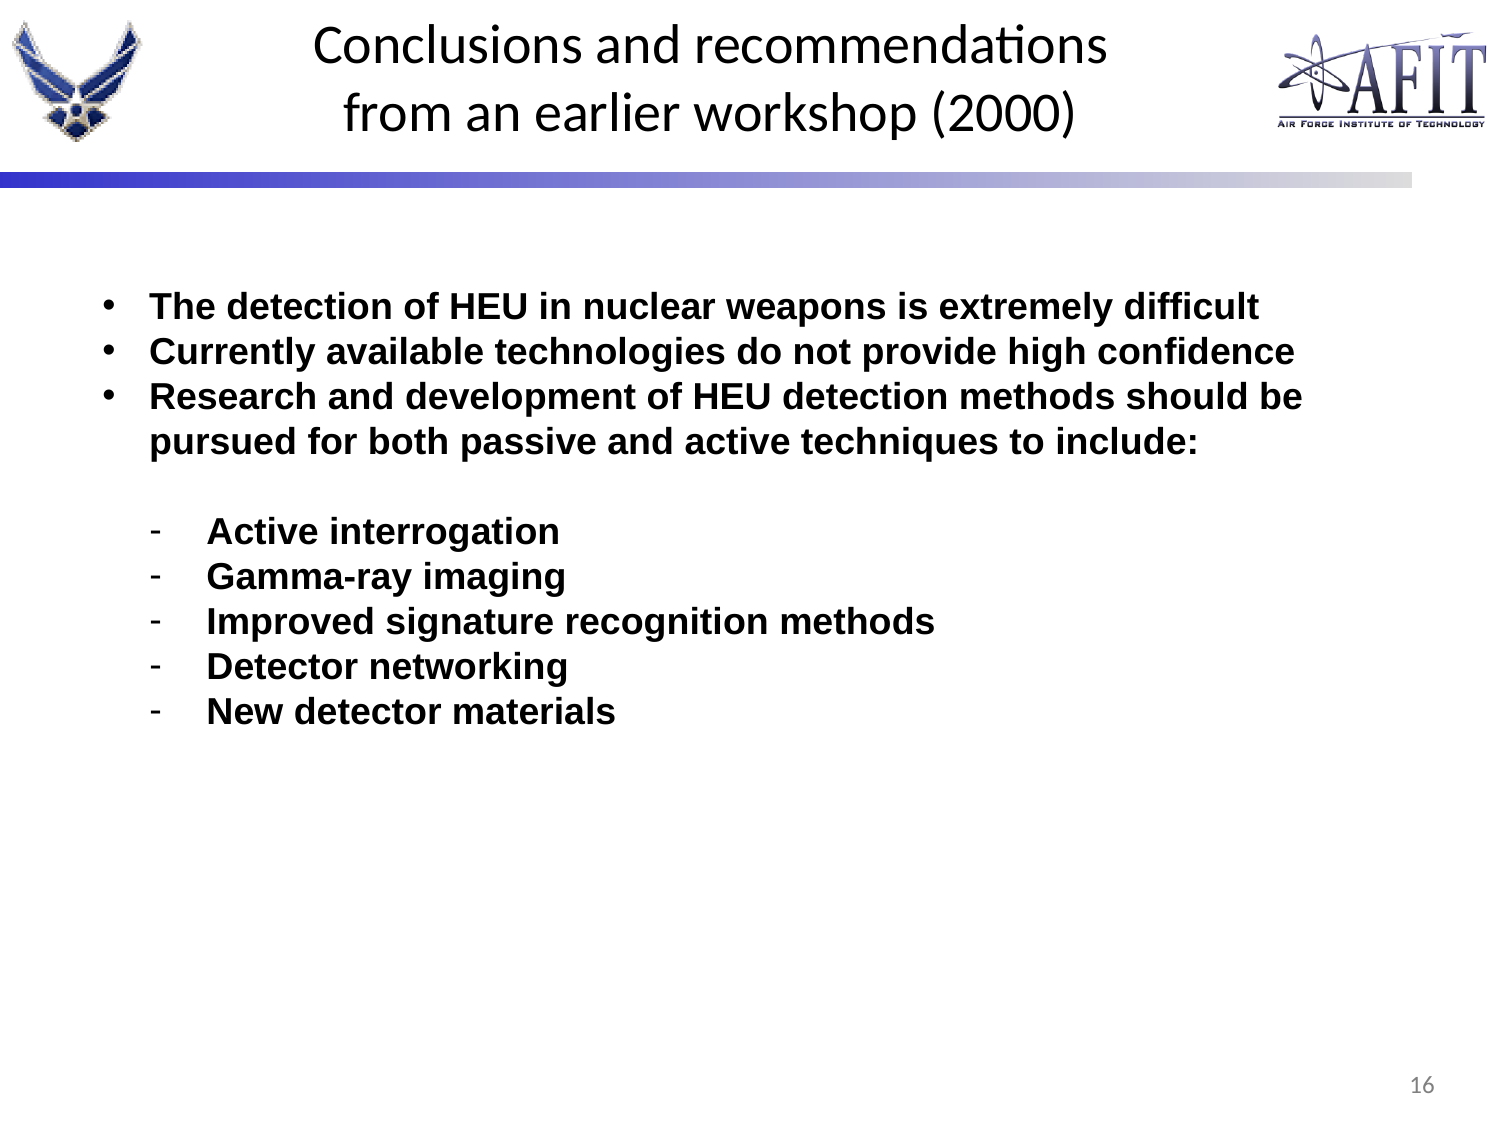

# Conclusions and recommendations from an earlier workshop (2000)
The detection of HEU in nuclear weapons is extremely difficult
Currently available technologies do not provide high confidence
Research and development of HEU detection methods should be pursued for both passive and active techniques to include:
Active interrogation
Gamma-ray imaging
Improved signature recognition methods
Detector networking
New detector materials
16